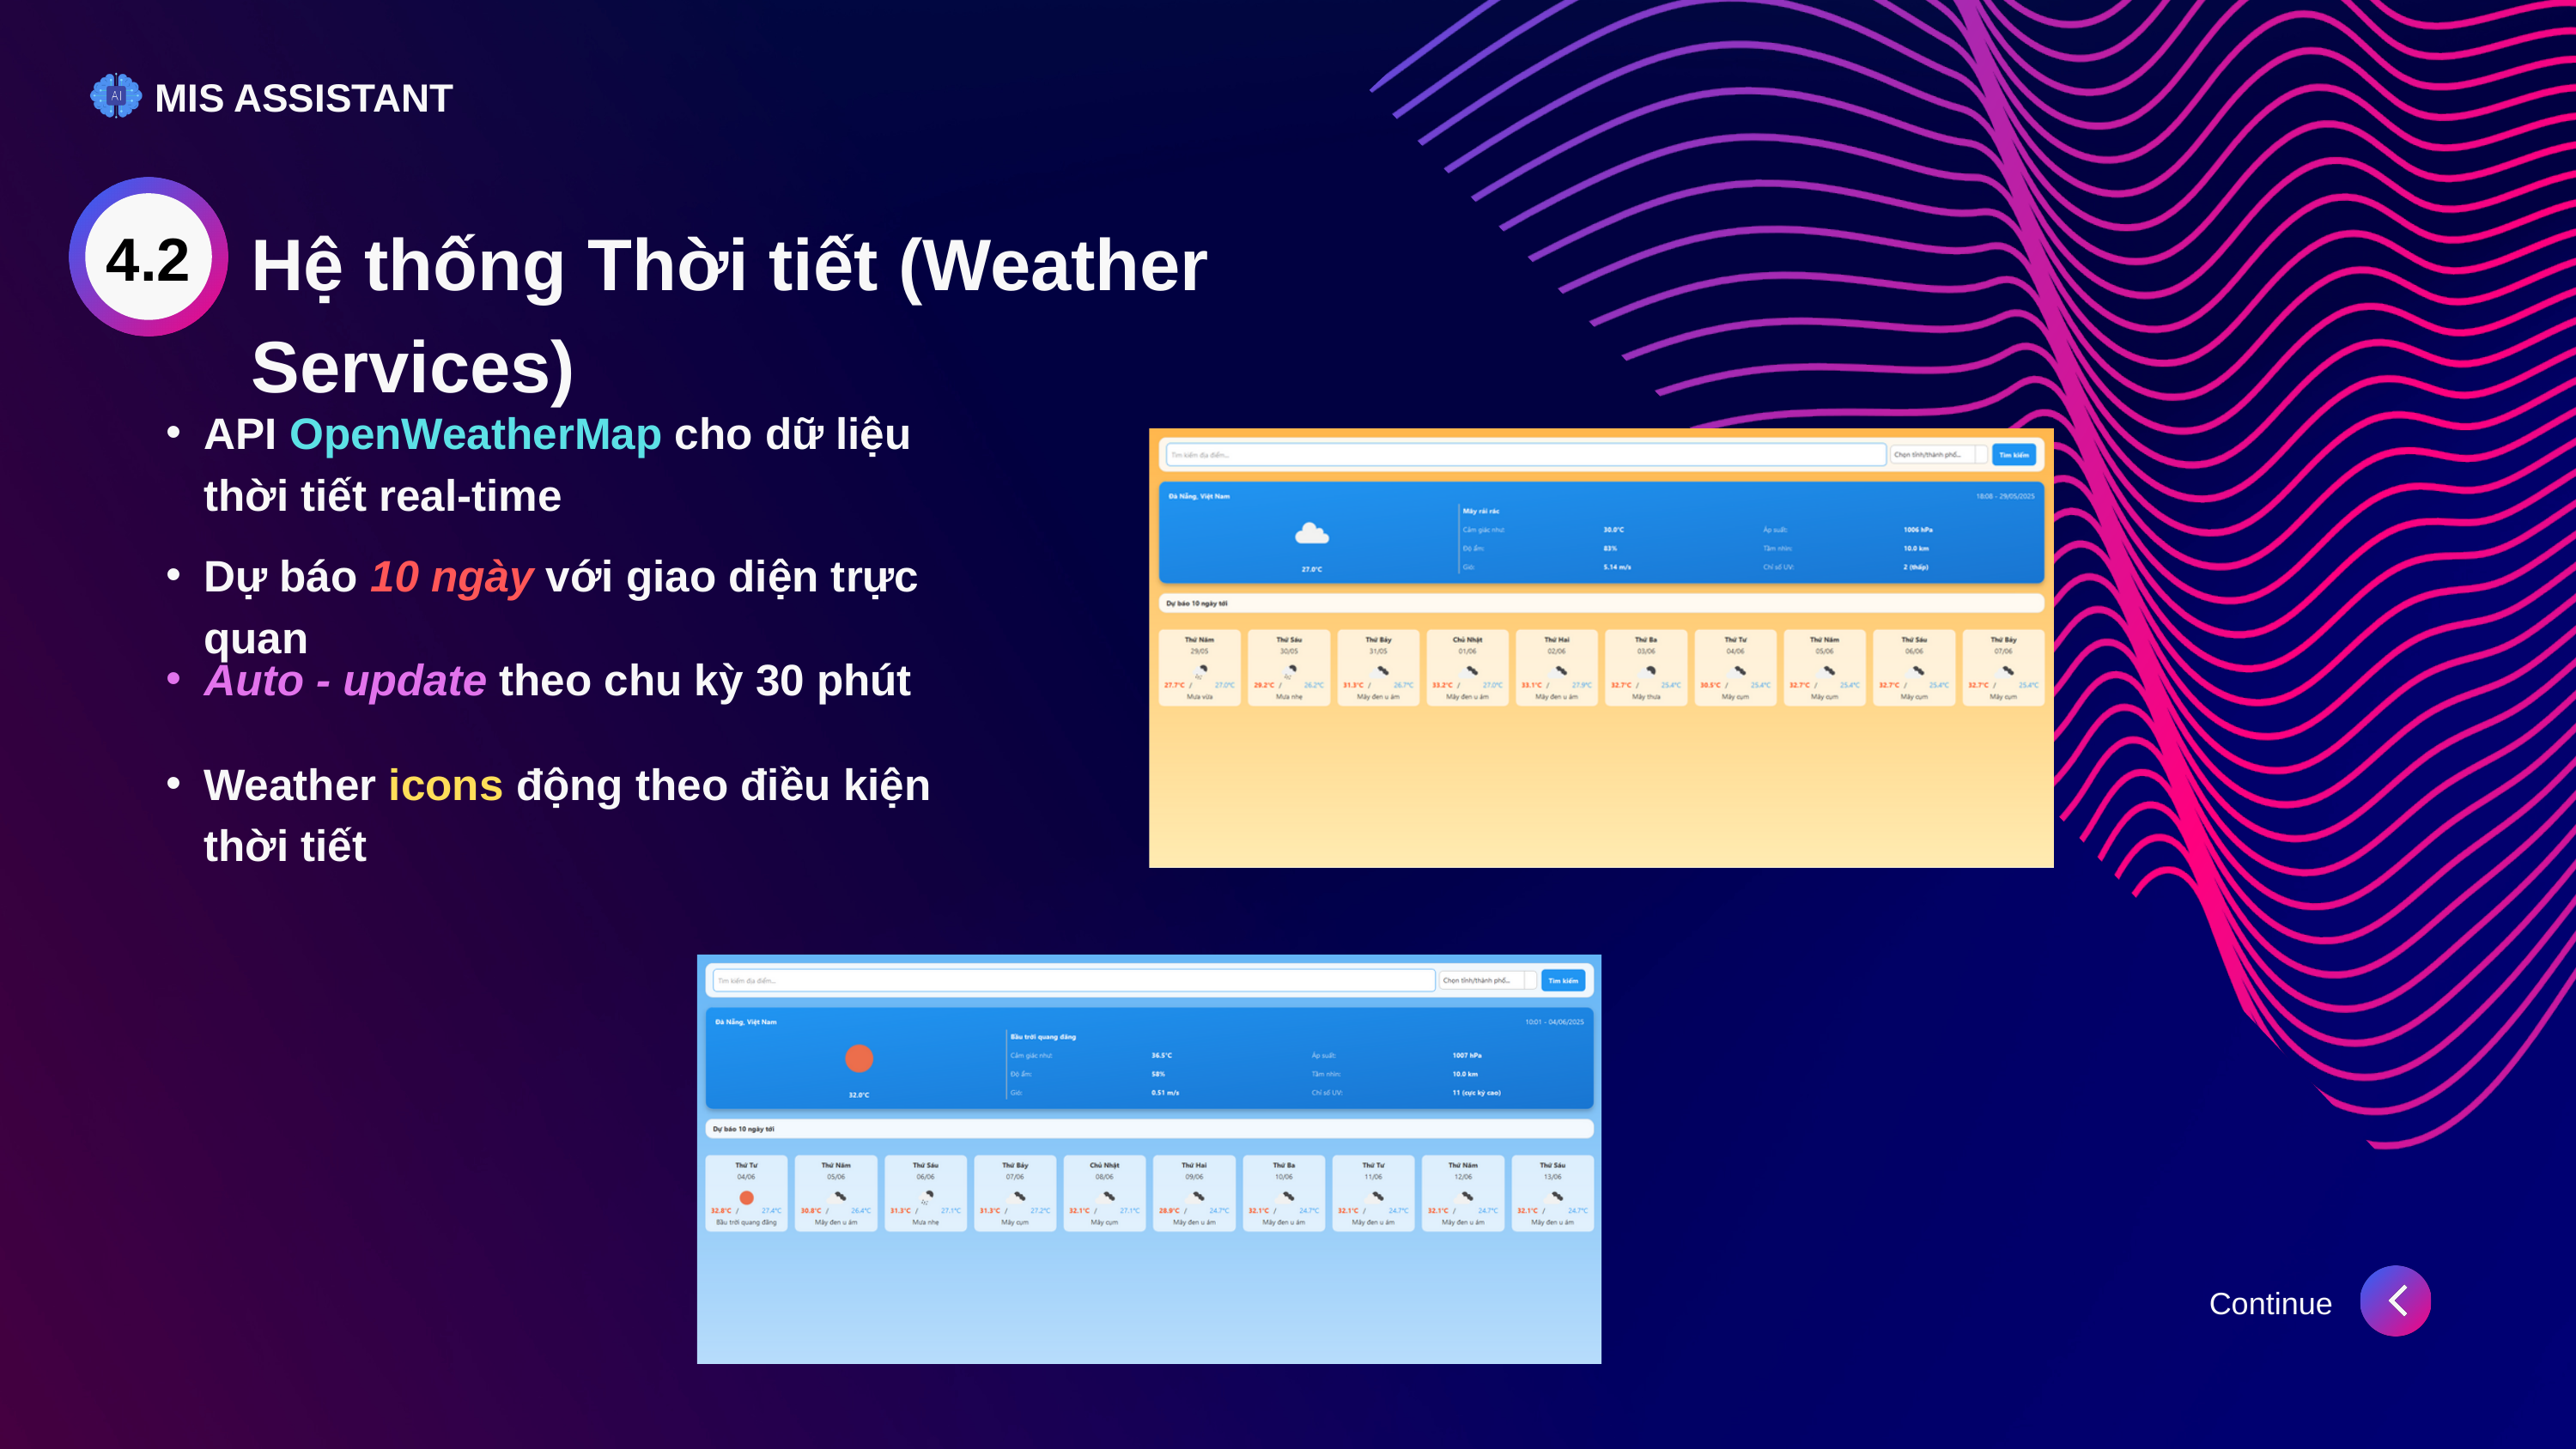

MIS ASSISTANT

4.2
Hệ thống Thời tiết (Weather Services)
API OpenWeatherMap cho dữ liệu thời tiết real-time

Dự báo 10 ngày với giao diện trực quan
Auto - update theo chu kỳ 30 phút
Weather icons động theo điều kiện thời tiết

Continue